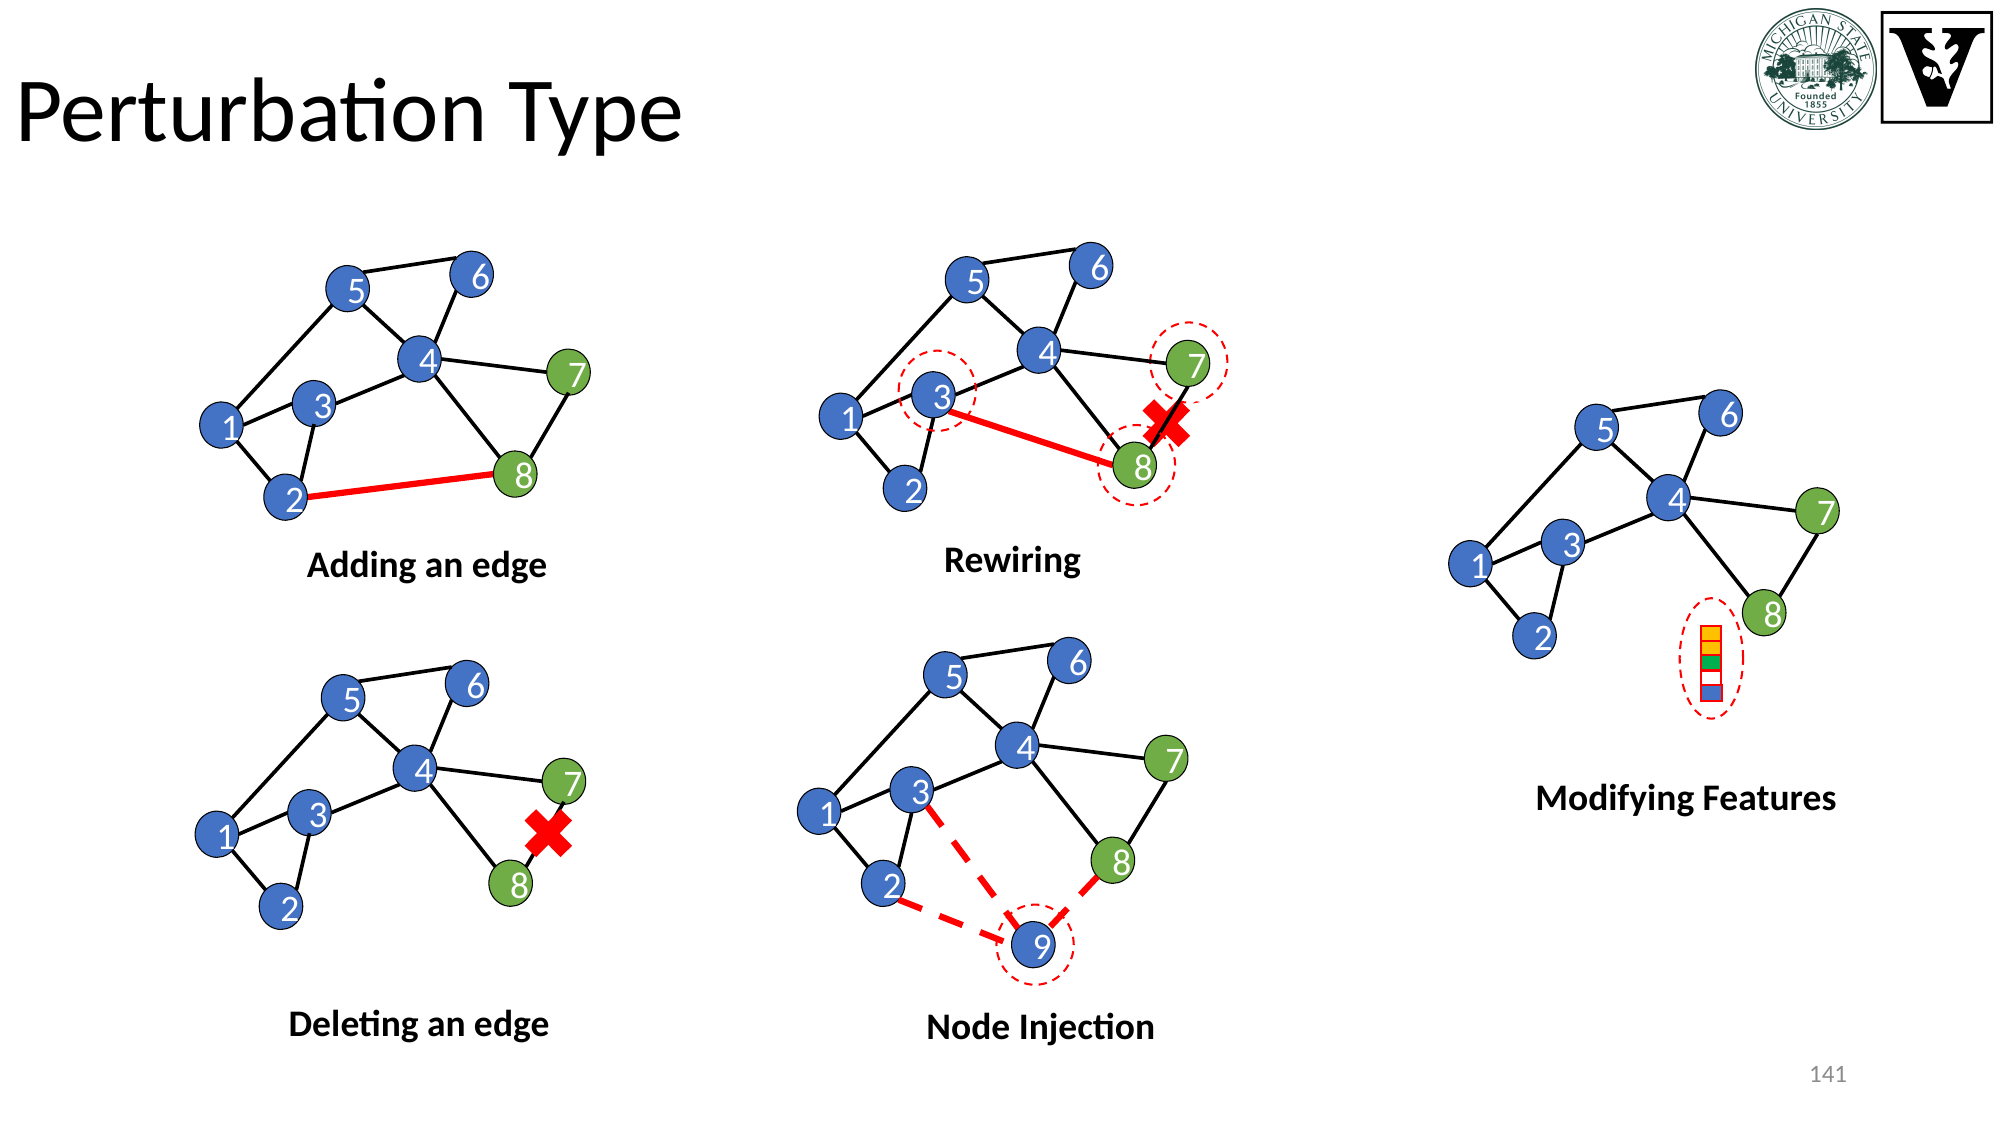

# Perturbation Type
6
5
4
772
3
1
8
2

6
5
4
772
3
1
8
2

6
5
4
772
3
1
8
2

Rewiring
Adding an edge
6
5
4
772
3
1
8
2

9

6
5
4
7
3
1
8
2
Modifying Features

Deleting an edge
Node Injection
141